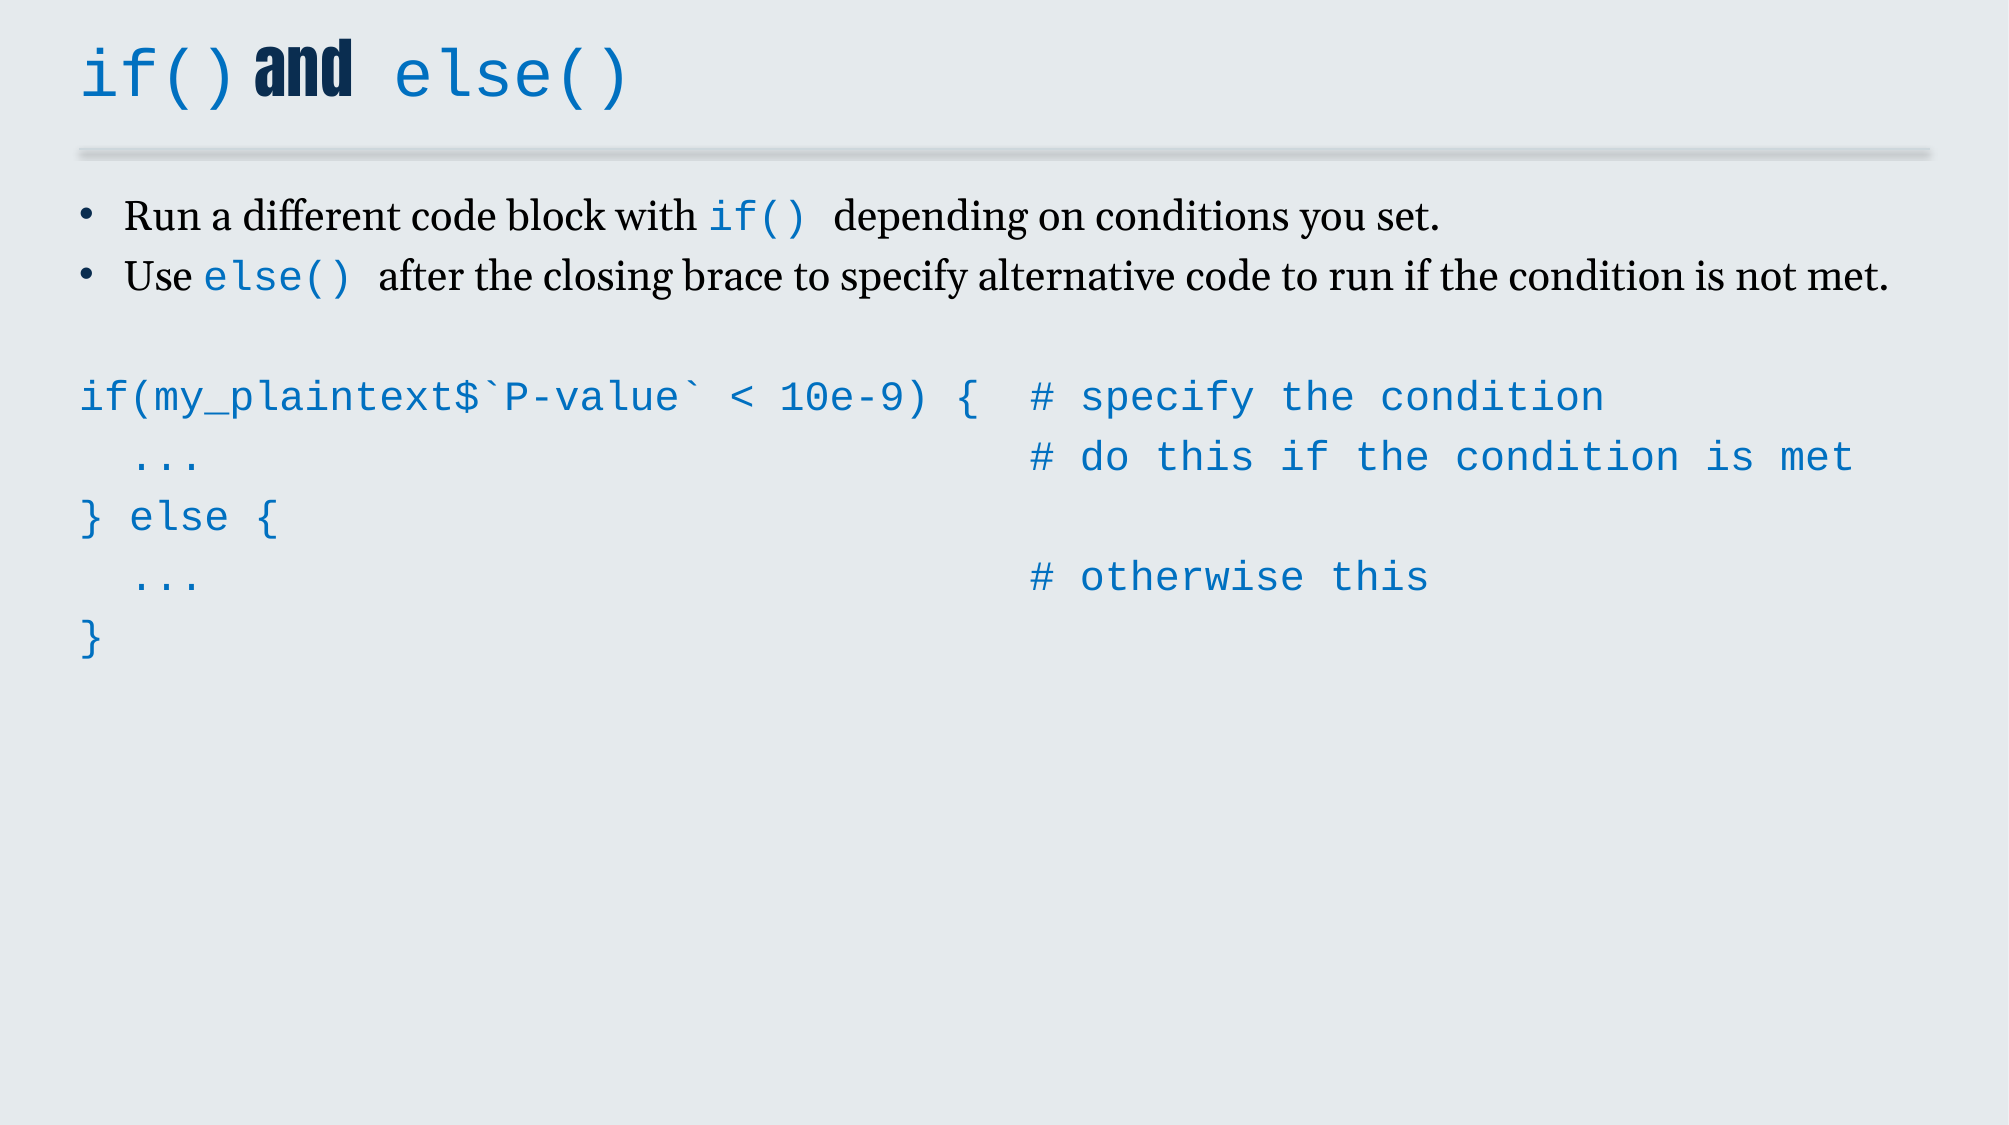

# if() and else()
Run a different code block with if() depending on conditions you set.
Use else() after the closing brace to specify alternative code to run if the condition is not met.

if(my_plaintext$`P-value` < 10e-9) {  # specify the condition
  ...                                 # do this if the condition is met
} else {
  ...                                 # otherwise this
}